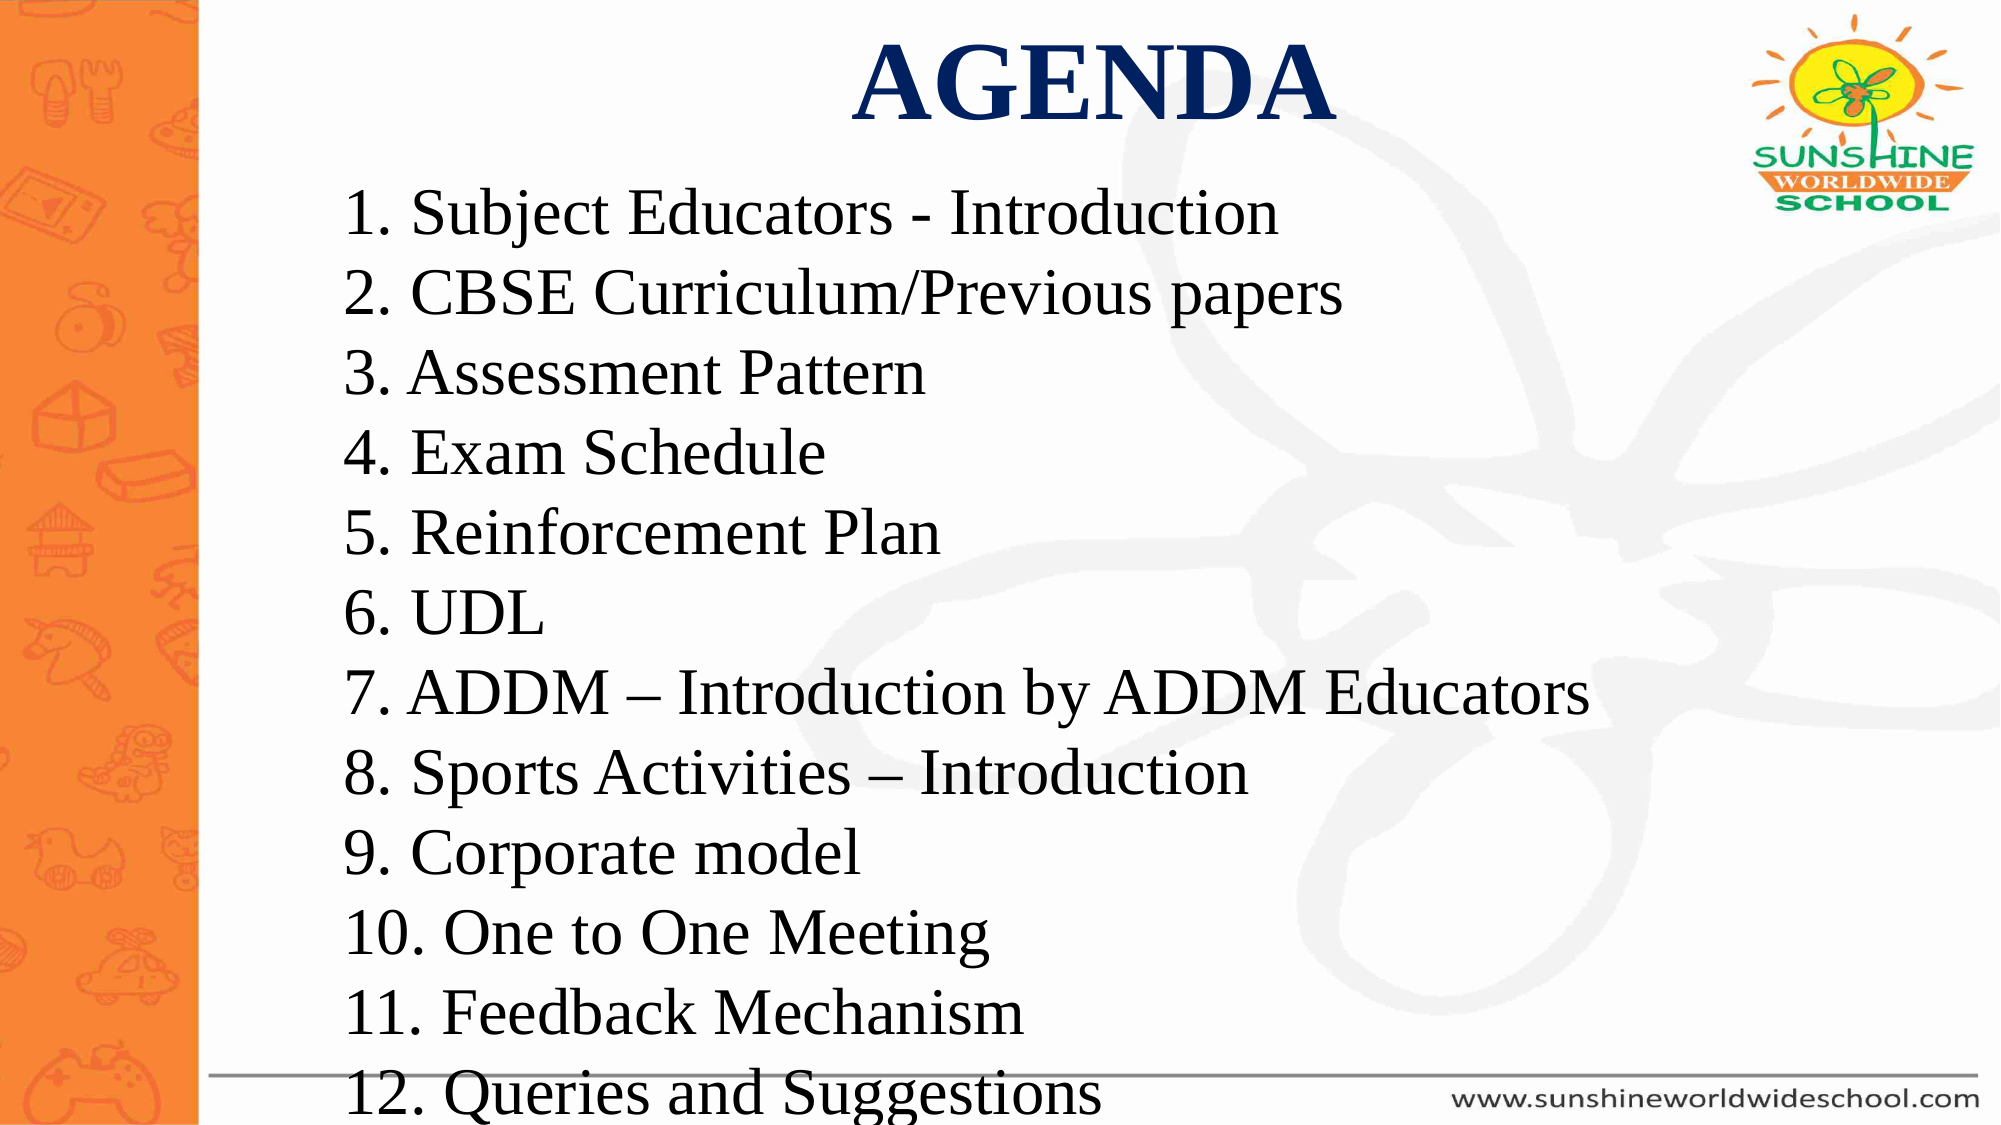

AGENDA
1. Subject Educators - Introduction
2. CBSE Curriculum/Previous papers
3. Assessment Pattern
4. Exam Schedule
5. Reinforcement Plan
6. UDL
7. ADDM – Introduction by ADDM Educators
8. Sports Activities – Introduction
9. Corporate model
10. One to One Meeting
11. Feedback Mechanism
12. Queries and Suggestions